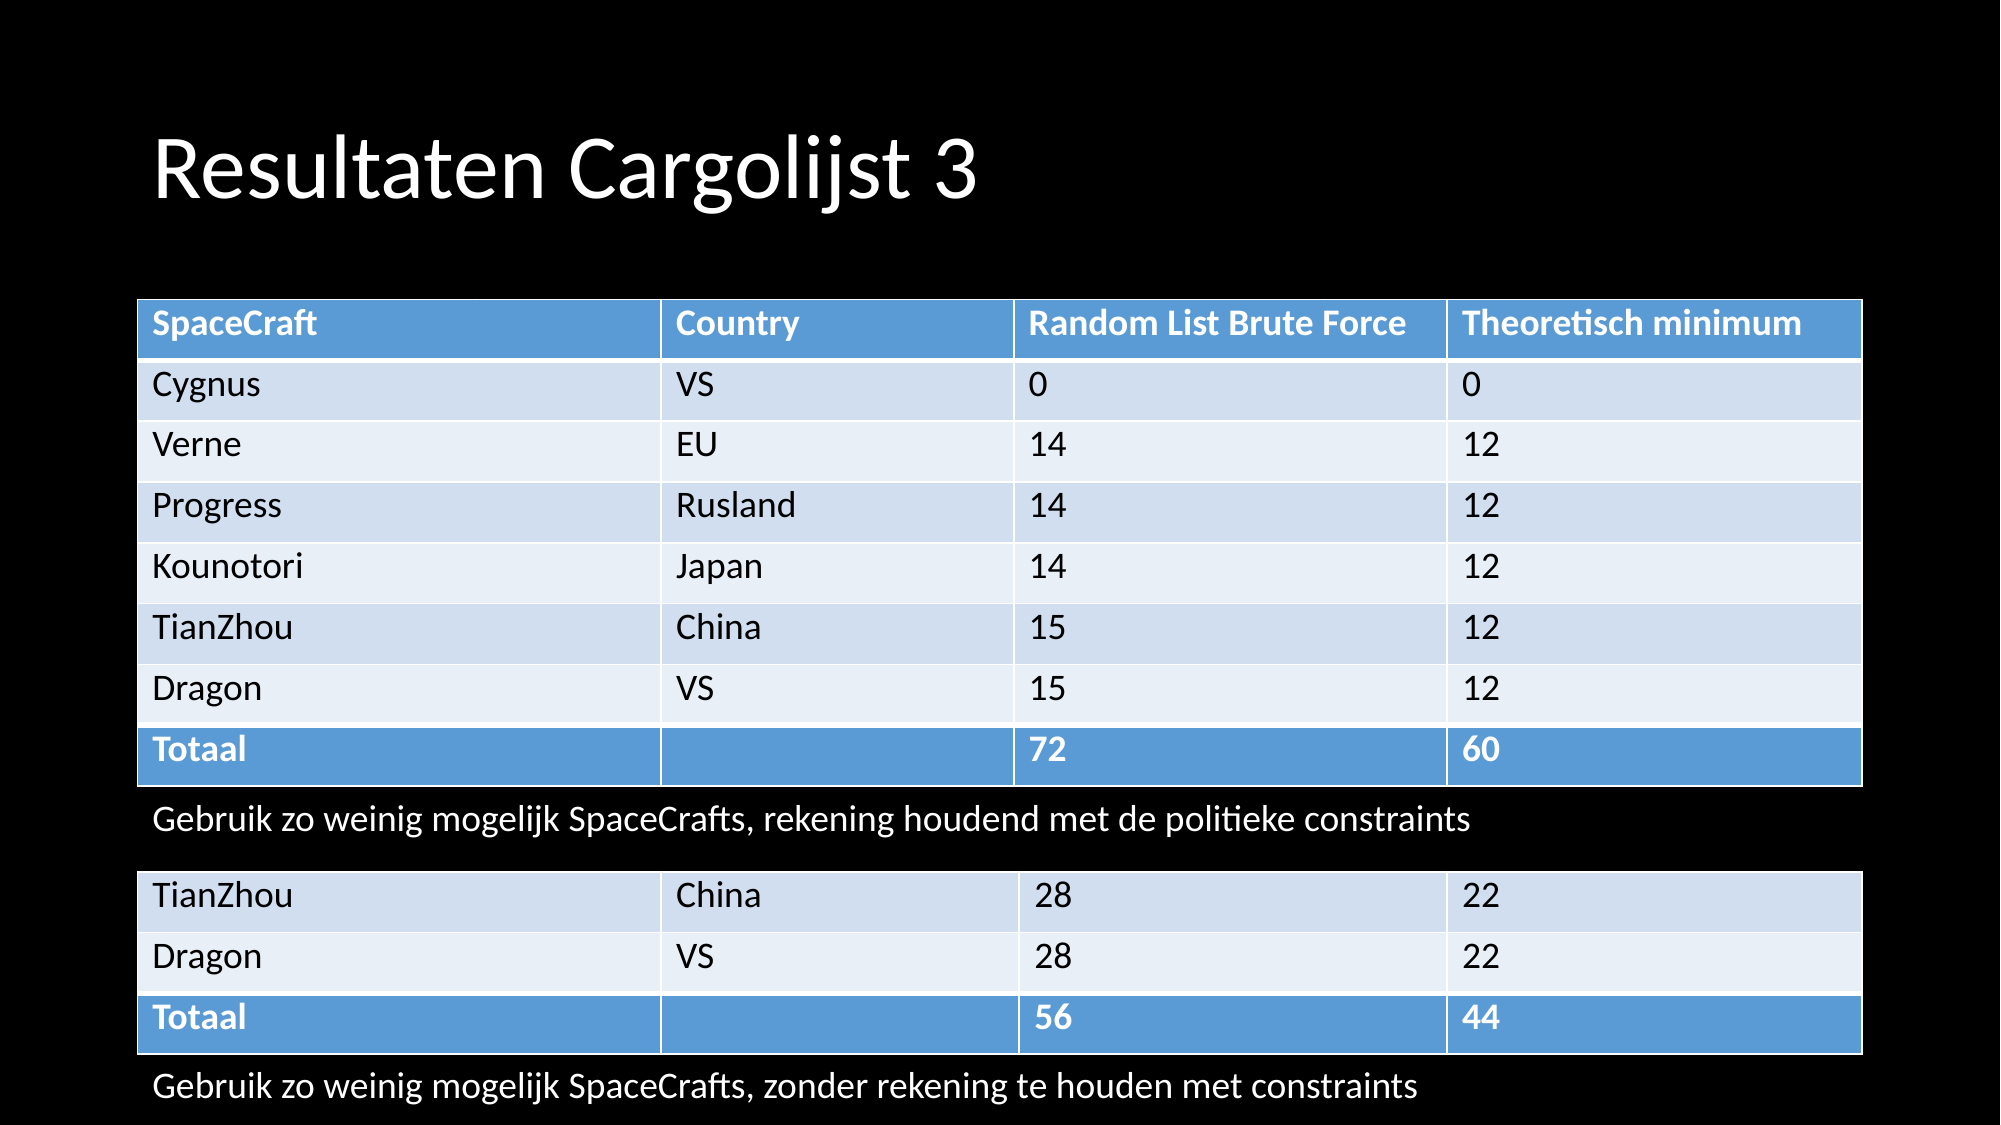

# Resultaten Cargolijst 3
| Algoritme | Wasted Weight | Wasted Space | Cargo’s left |
| --- | --- | --- | --- |
| Greedy |  |  |  |
| SpaceCraft | Country | Random List Brute Force | Theoretisch minimum |
| --- | --- | --- | --- |
| Cygnus | VS | 0 | 0 |
| Verne | EU | 14 | 12 |
| Progress | Rusland | 14 | 12 |
| Kounotori | Japan | 14 | 12 |
| TianZhou | China | 15 | 12 |
| Dragon | VS | 15 | 12 |
| Totaal |  | 72 | 60 |
Gebruik zo weinig mogelijk SpaceCrafts, rekening houdend met de politieke constraints
| TianZhou | China | 28 | 22 |
| --- | --- | --- | --- |
| Dragon | VS | 28 | 22 |
| Totaal |  | 56 | 44 |
Gebruik zo weinig mogelijk SpaceCrafts, zonder rekening te houden met constraints